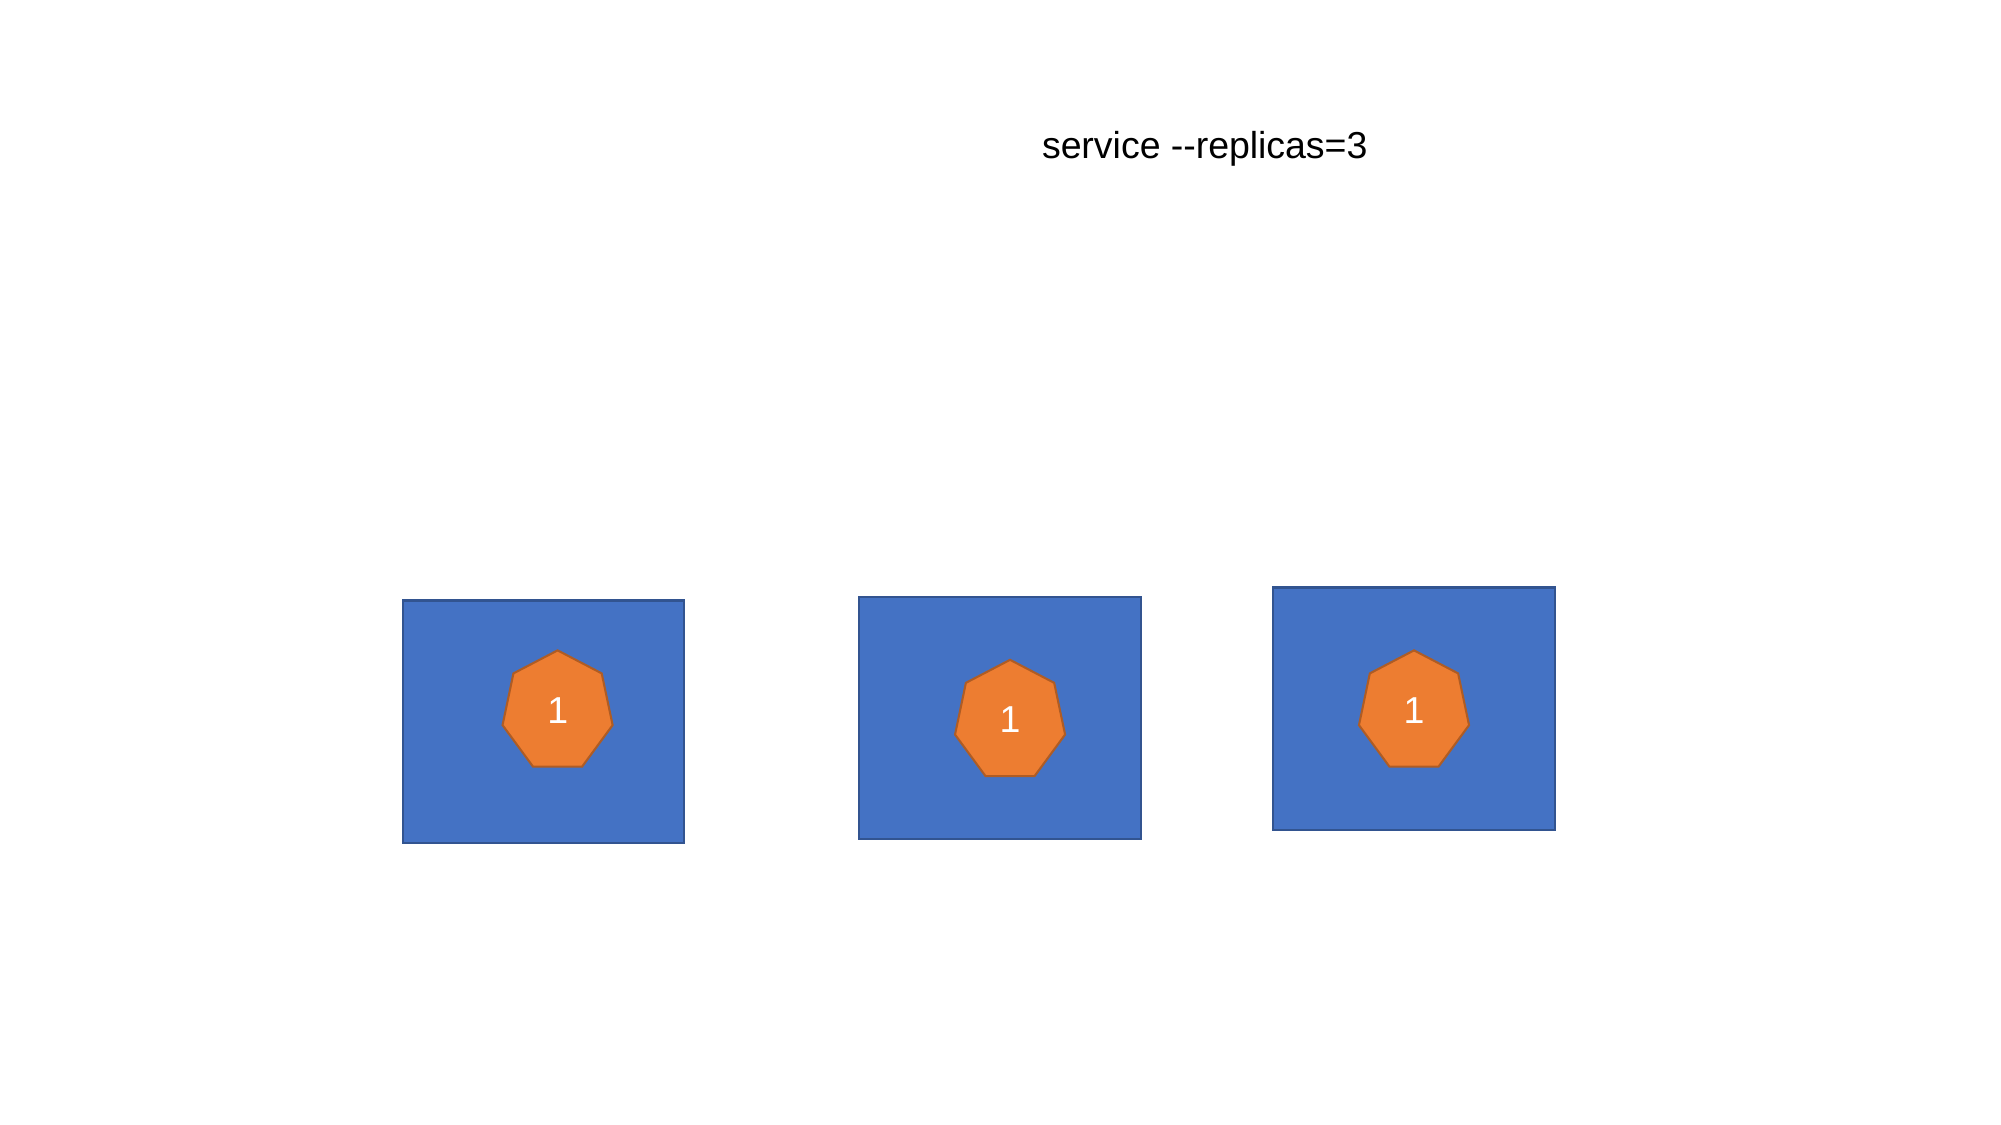

service --replicas=3

1
1
1
1
1
1